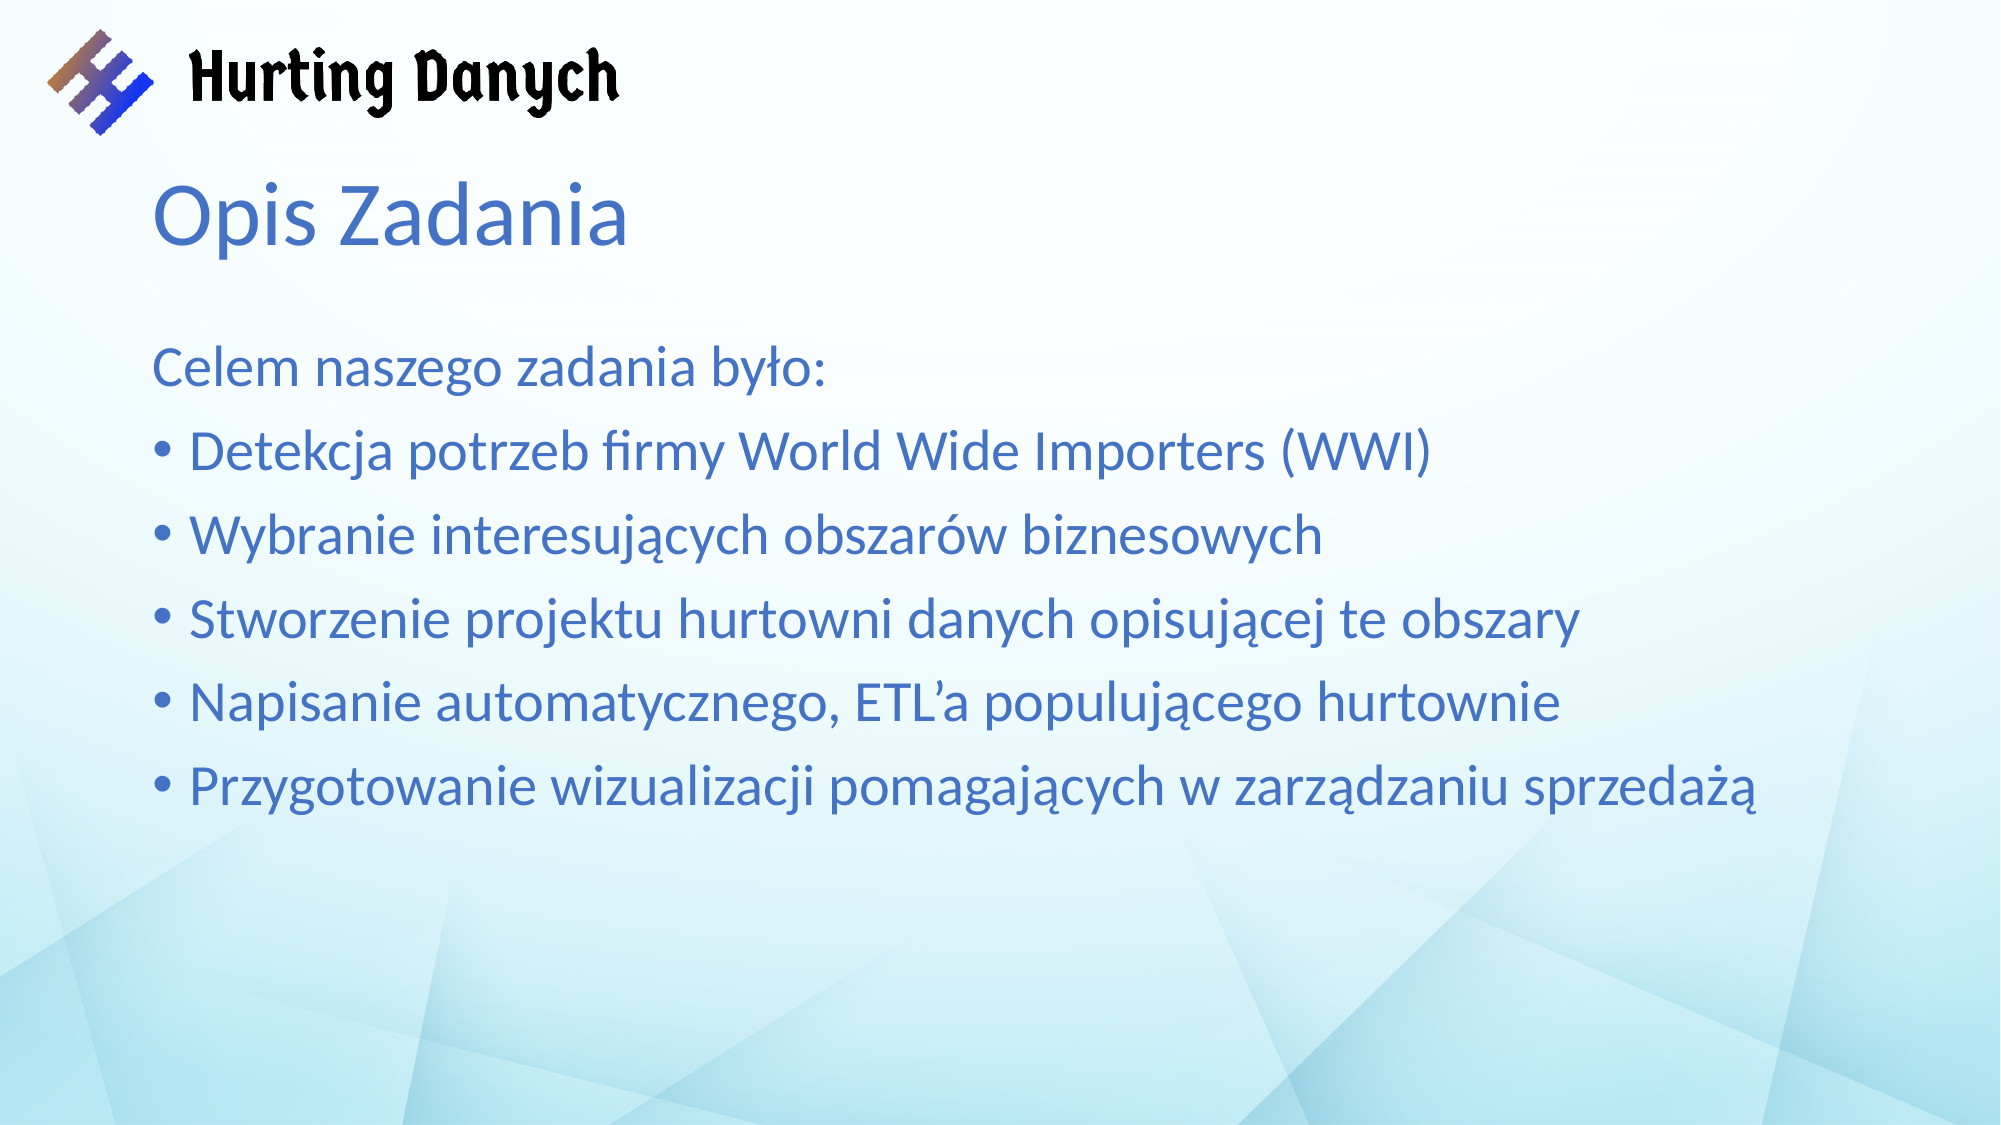

# Opis Zadania
Celem naszego zadania było:
Detekcja potrzeb firmy World Wide Importers (WWI)
Wybranie interesujących obszarów biznesowych
Stworzenie projektu hurtowni danych opisującej te obszary
Napisanie automatycznego, ETL’a populującego hurtownie
Przygotowanie wizualizacji pomagających w zarządzaniu sprzedażą